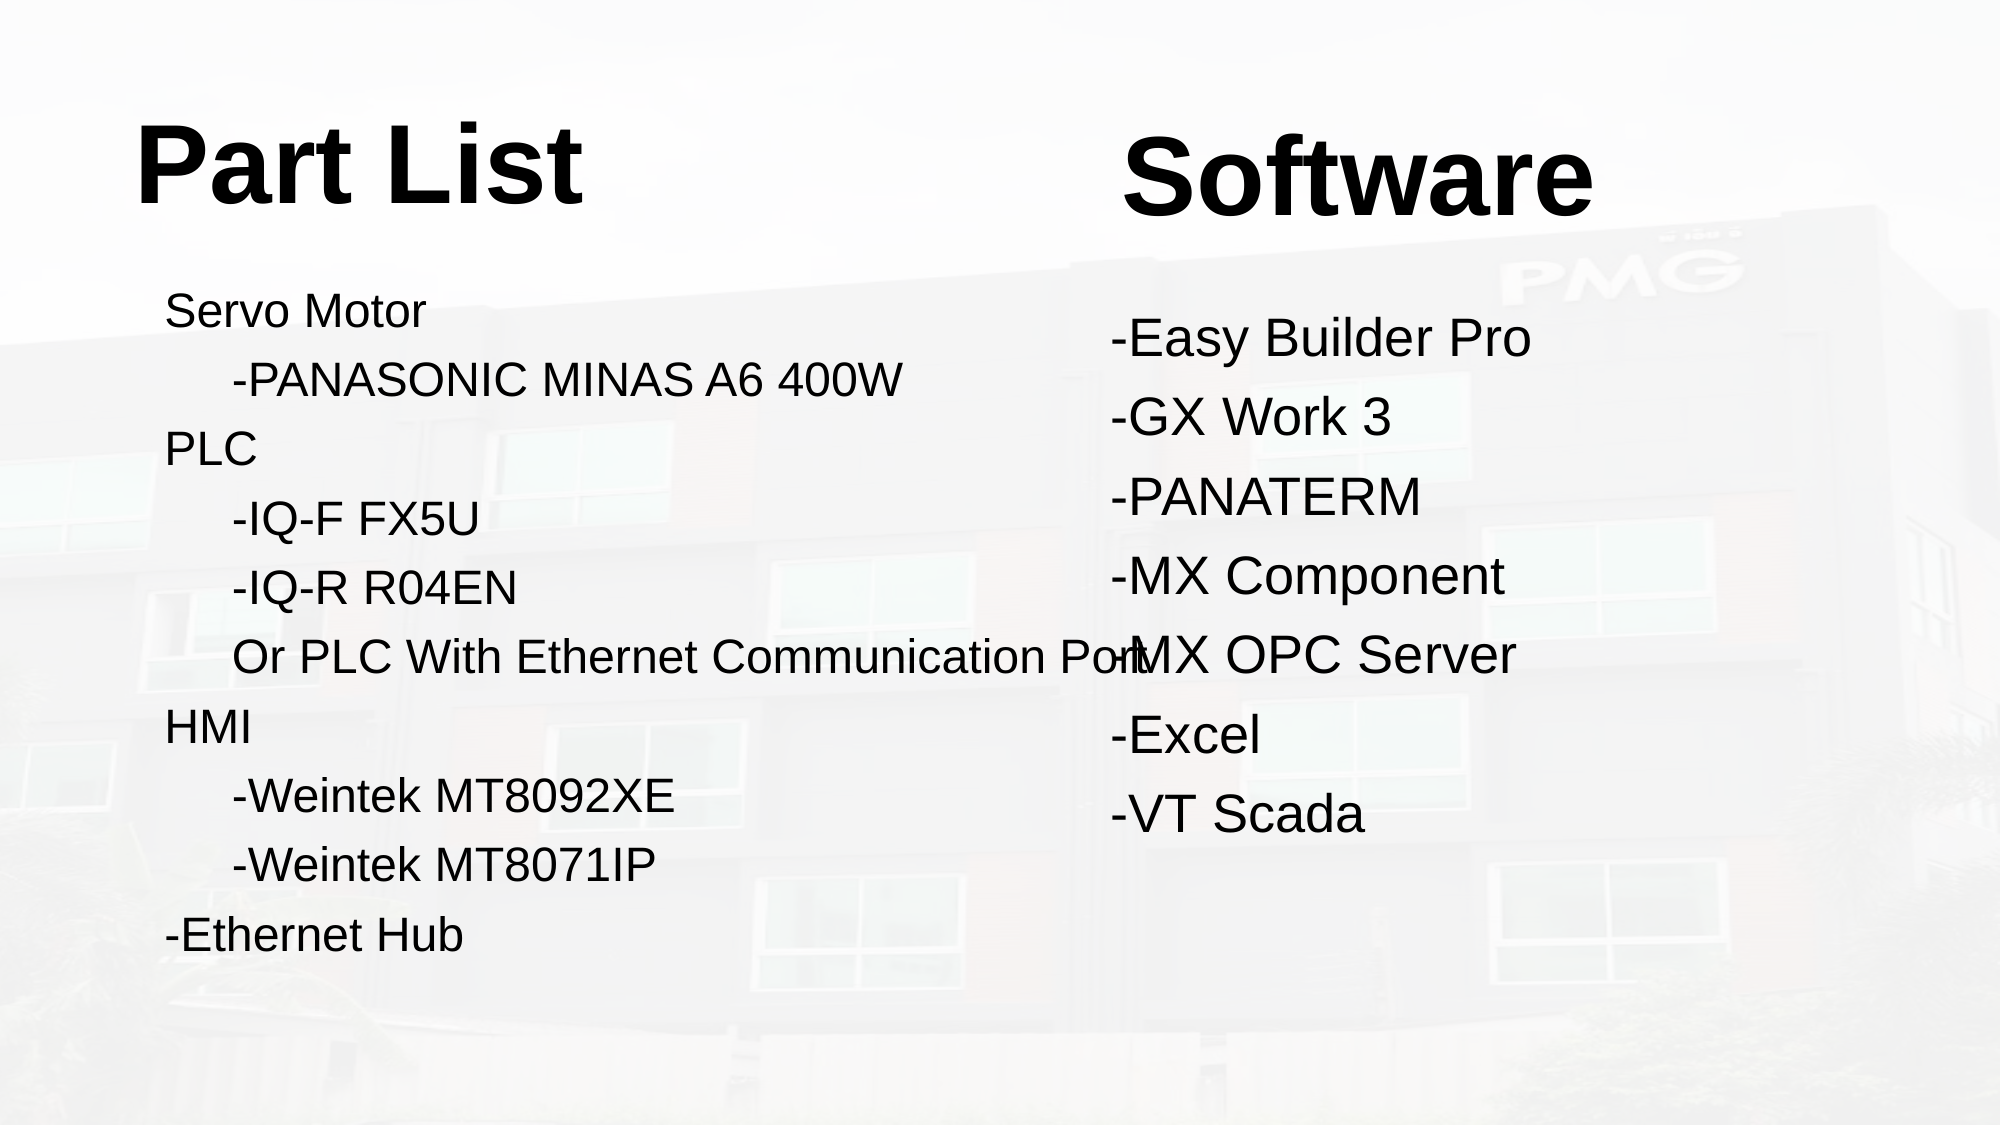

Part List
# Software
Servo Motor
     -PANASONIC MINAS A6 400W
PLC
     -IQ-F FX5U
     -IQ-R R04EN
     Or PLC With Ethernet Communication Port
HMI
     -Weintek MT8092XE
     -Weintek MT8071IP
-Ethernet Hub
-Easy Builder Pro
-GX Work 3
-PANATERM
-MX Component
-MX OPC Server
-Excel
-VT Scada